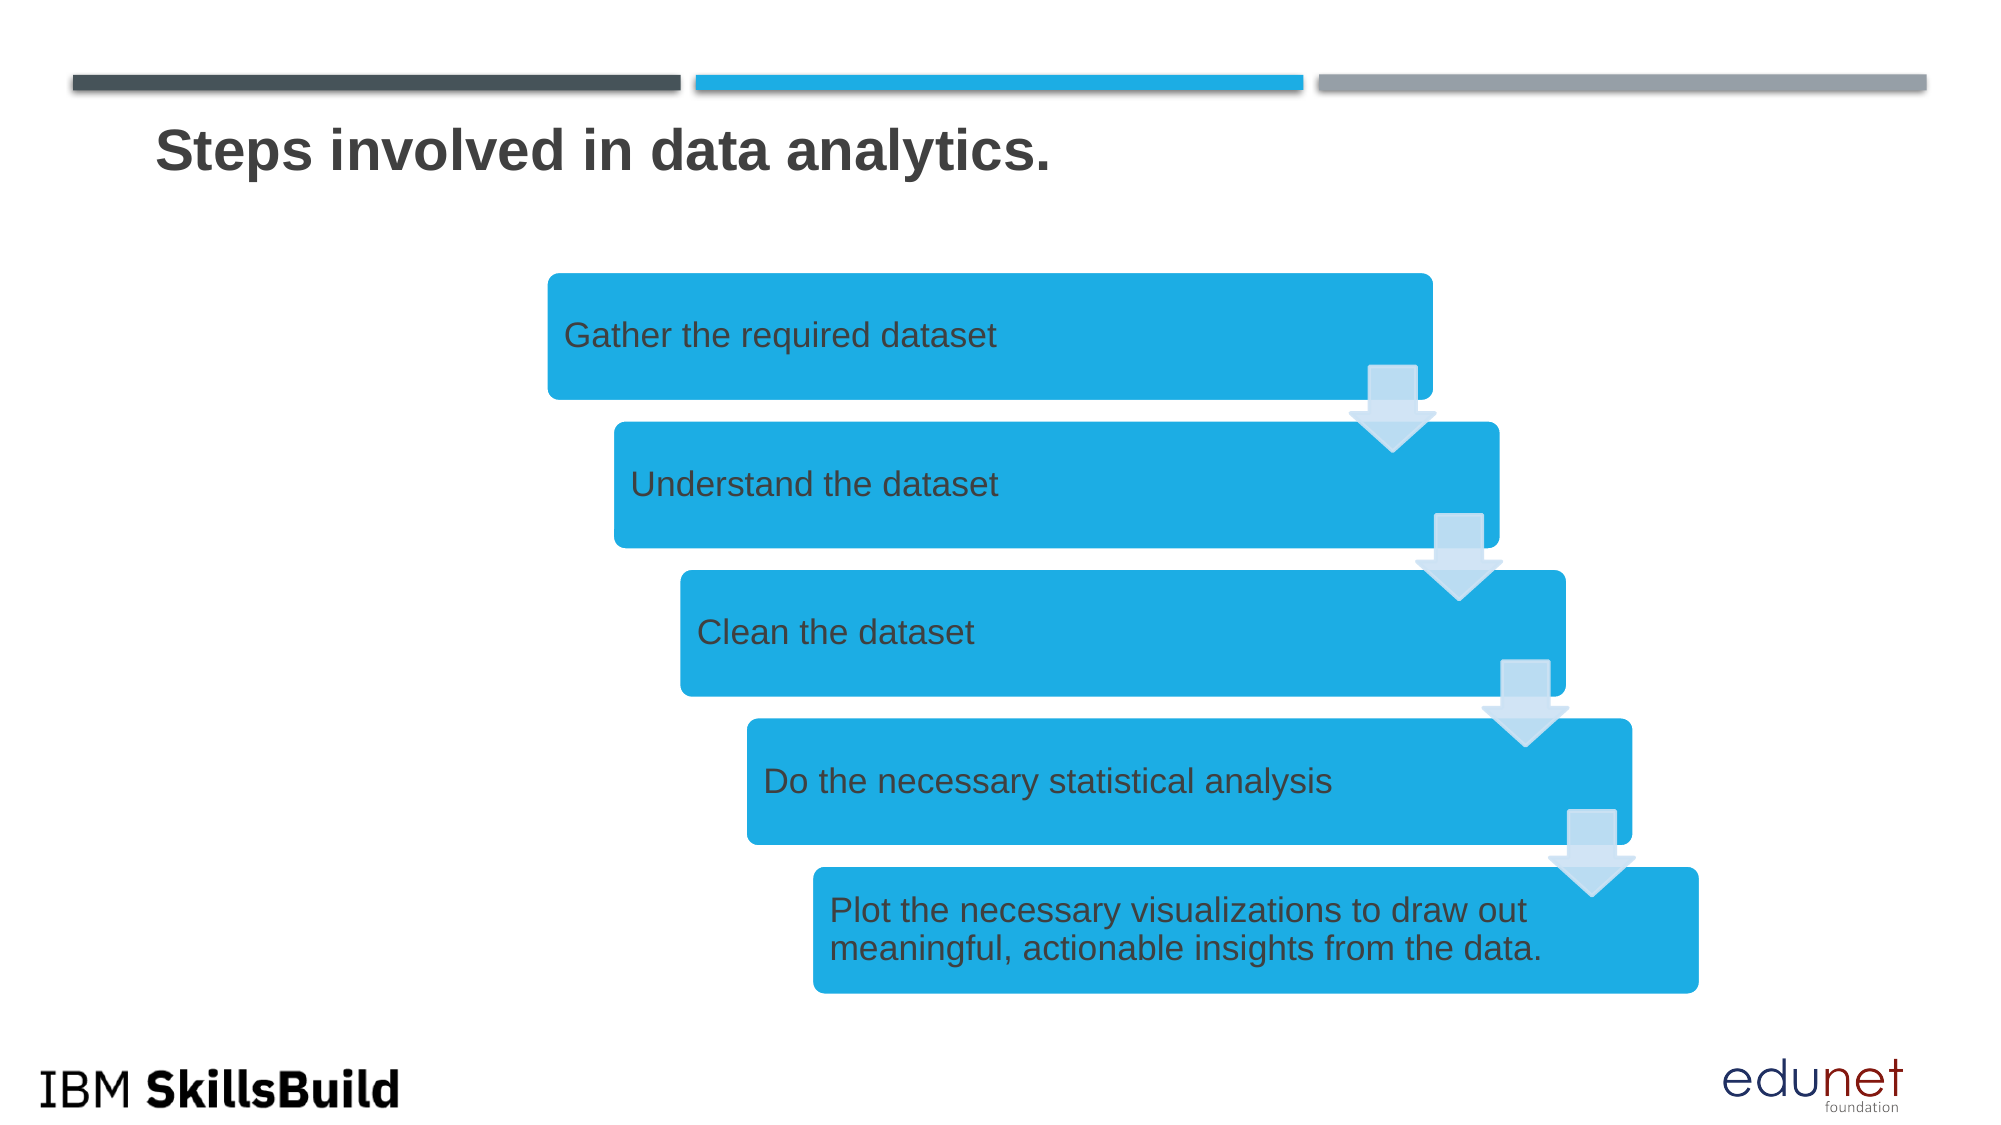

Steps involved in data analytics.
Gather the required dataset
Understand the dataset
Clean the dataset
Do the necessary statistical analysis
Plot the necessary visualizations to draw out meaningful, actionable insights from the data.